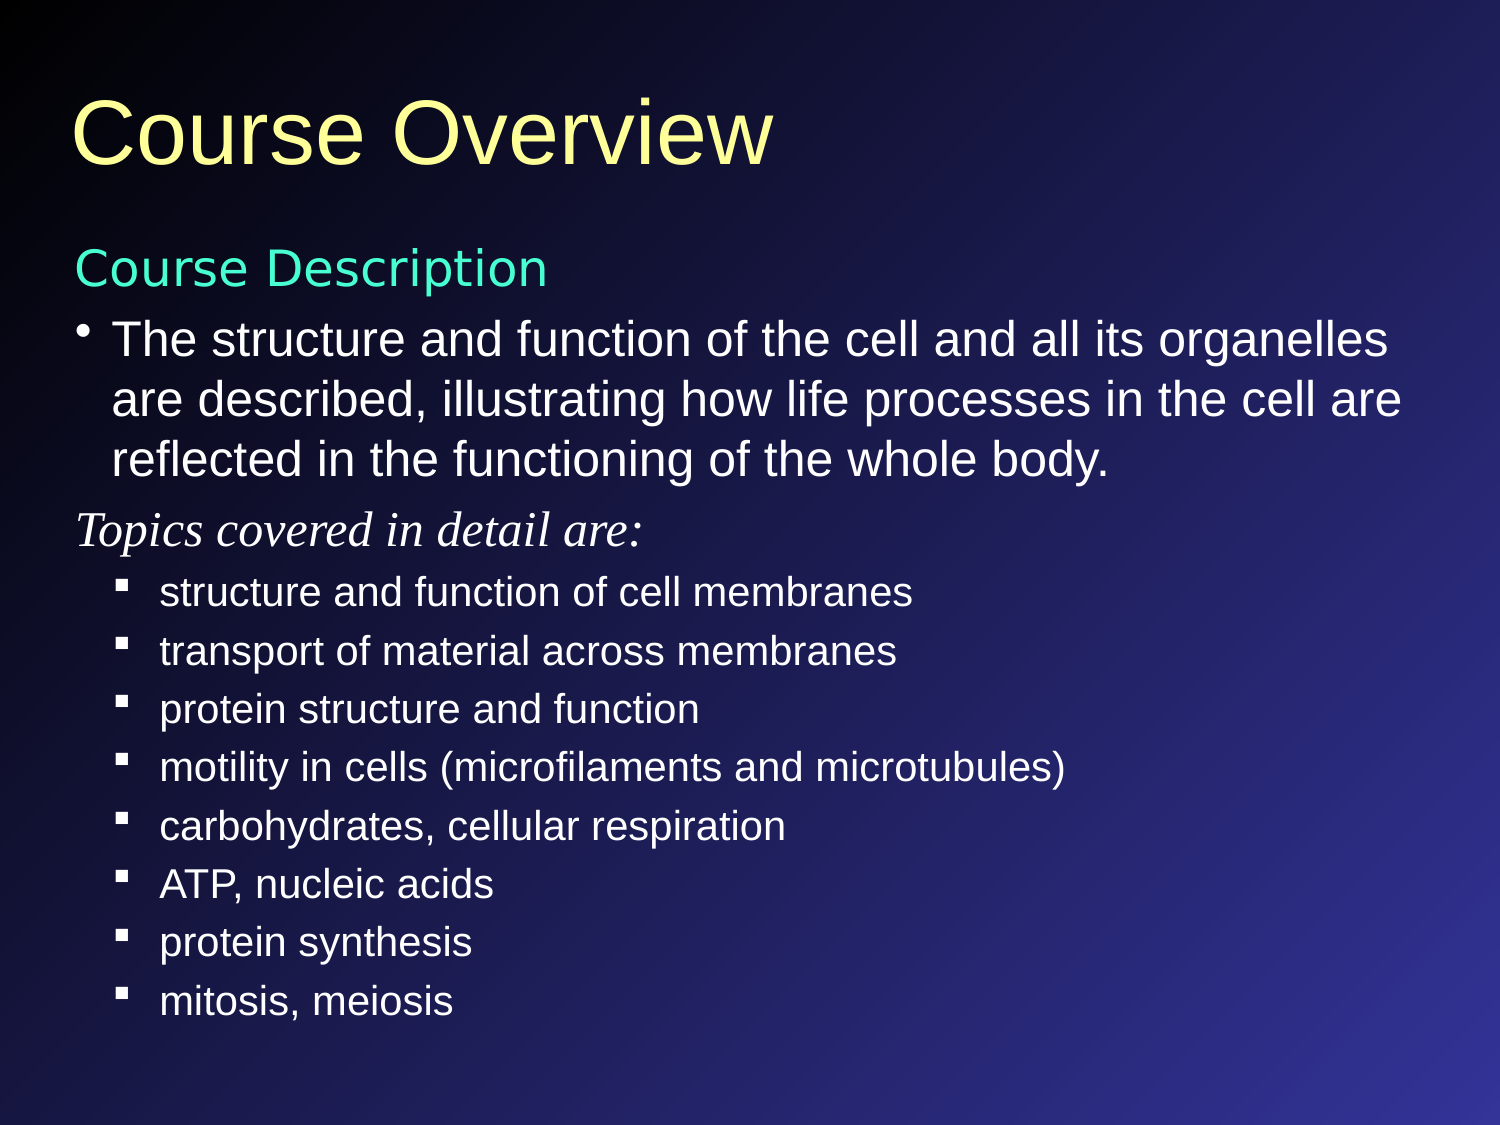

# Course Overview
Course Description
The structure and function of the cell and all its organelles are described, illustrating how life processes in the cell are reflected in the functioning of the whole body.
Topics covered in detail are:
structure and function of cell membranes
transport of material across membranes
protein structure and function
motility in cells (microfilaments and microtubules)
carbohydrates, cellular respiration
ATP, nucleic acids
protein synthesis
mitosis, meiosis